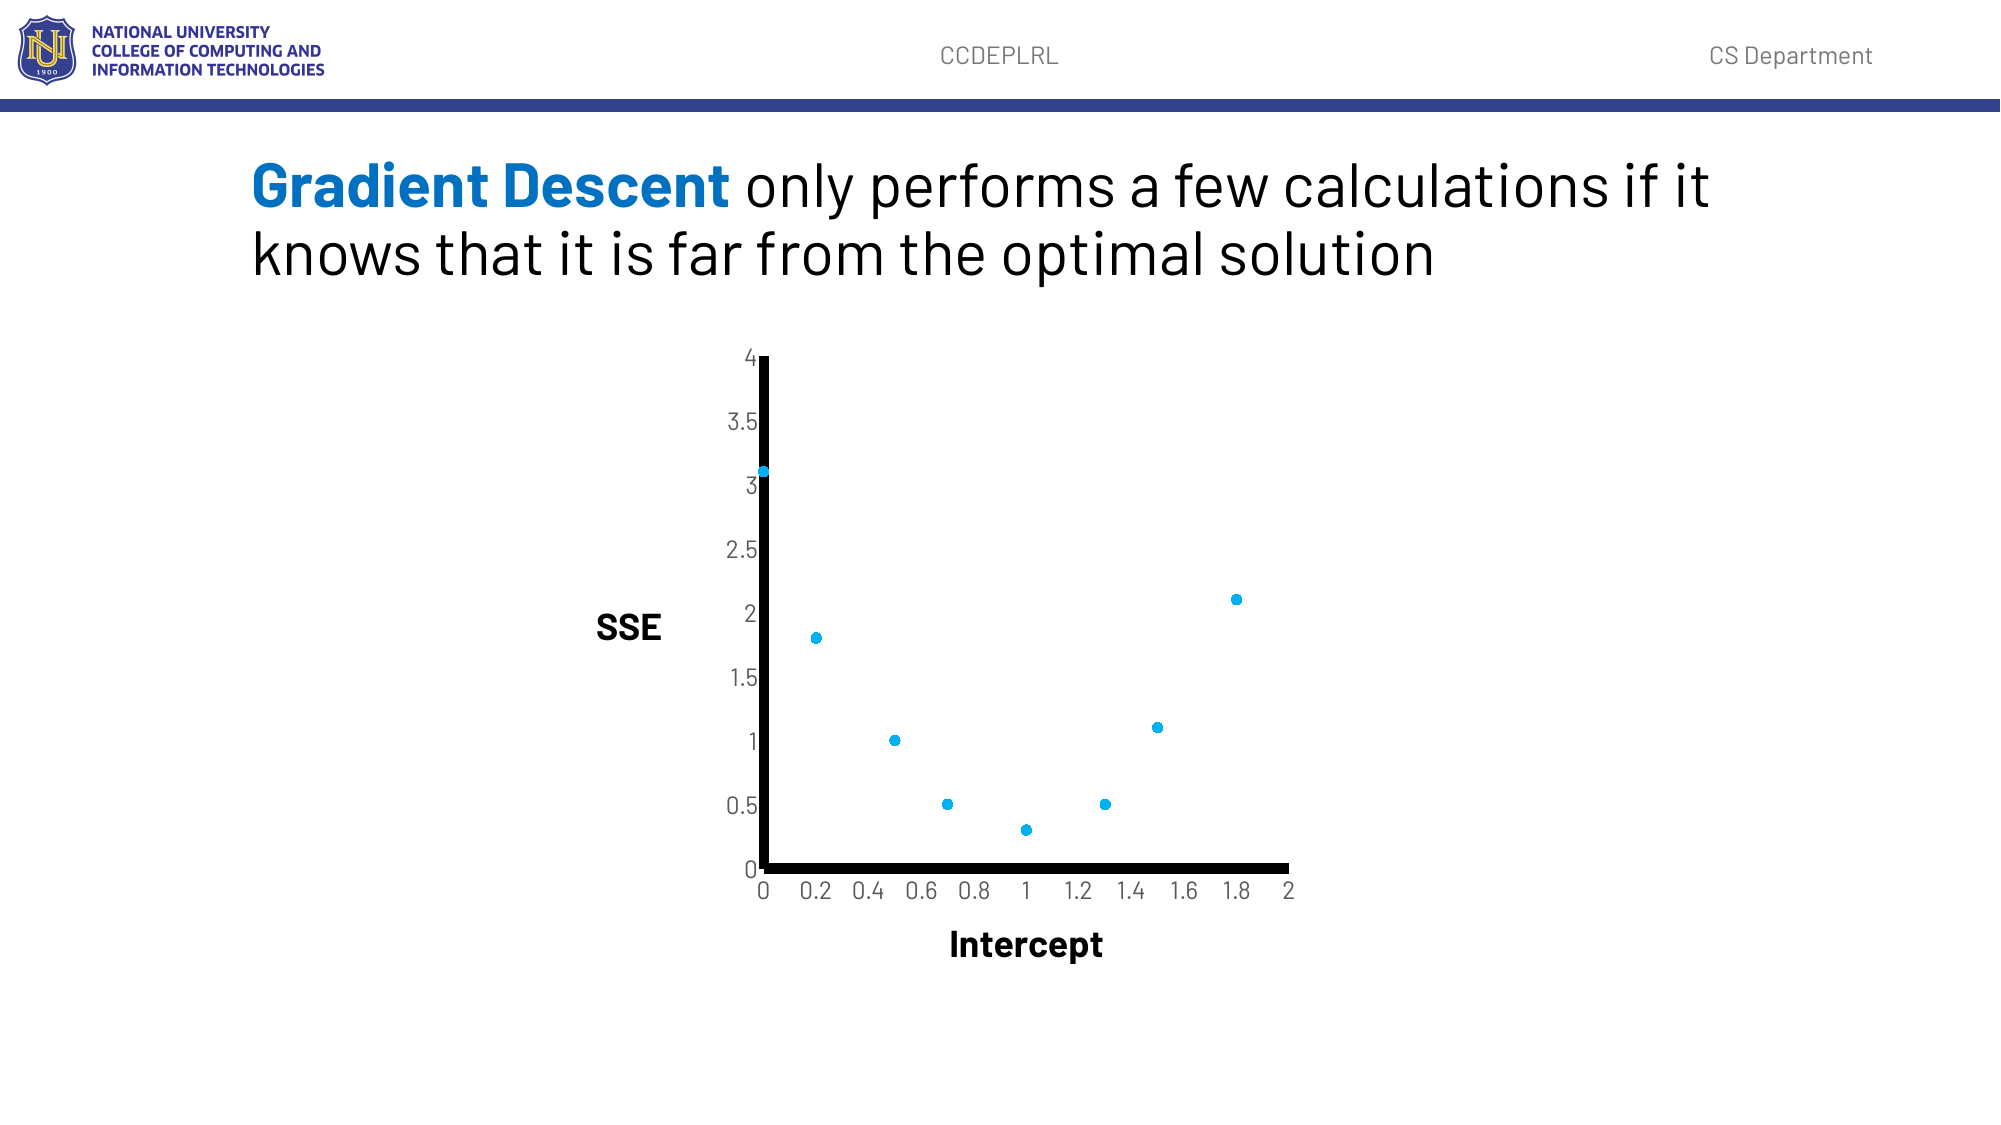

Gradient Descent only performs a few calculations if it knows that it is far from the optimal solution

### Chart

| Category | Y-Values |
|---|---|
SSE
Intercept